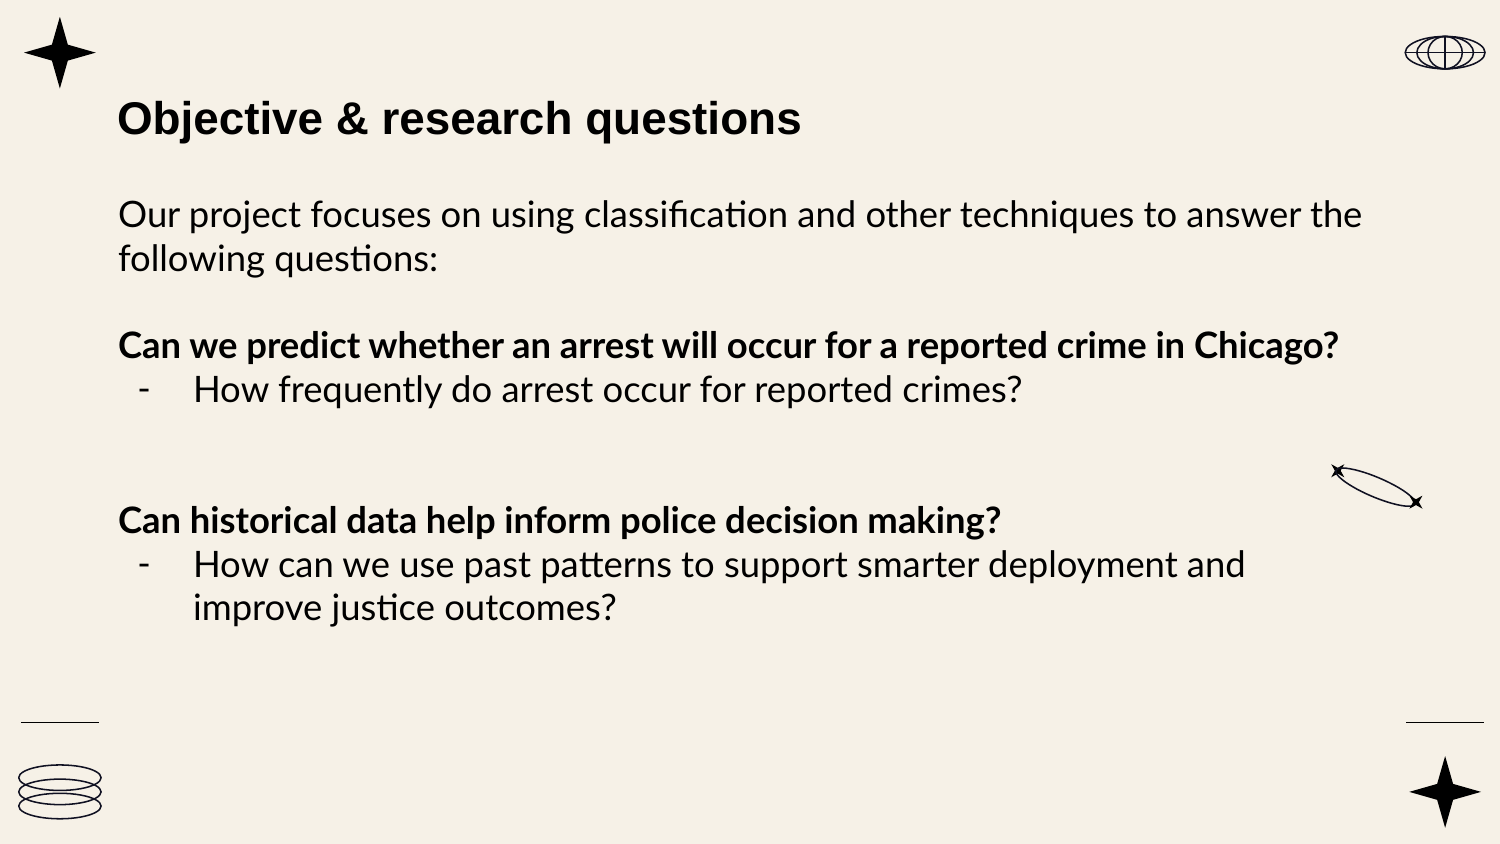

# Objective & research questions
Our project focuses on using classification and other techniques to answer the following questions:

Can we predict whether an arrest will occur for a reported crime in Chicago?
How frequently do arrest occur for reported crimes?

Can historical data help inform police decision making?
How can we use past patterns to support smarter deployment and improve justice outcomes?